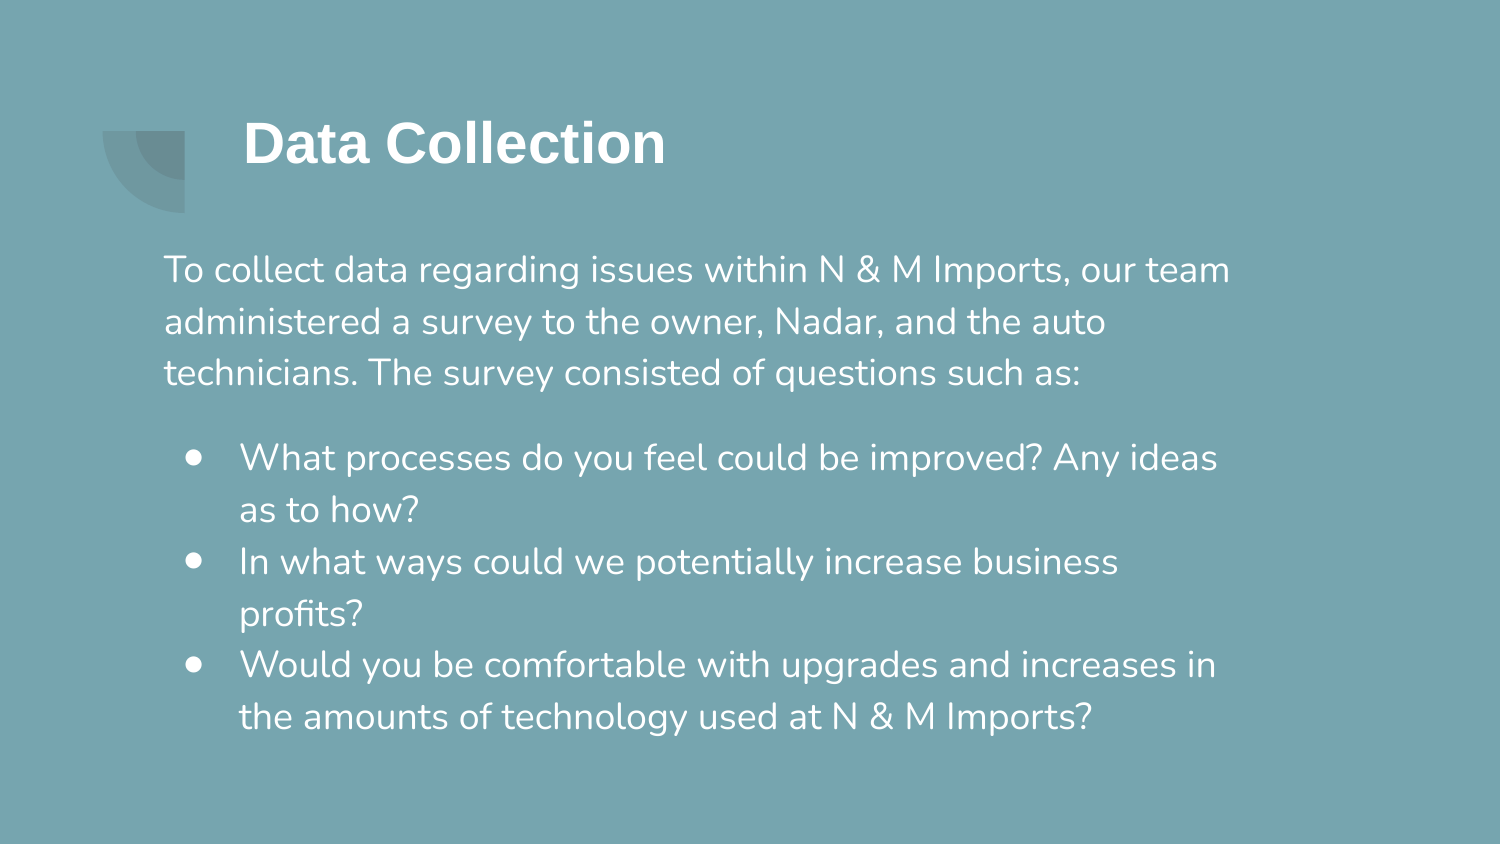

# Data Collection
To collect data regarding issues within N & M Imports, our team administered a survey to the owner, Nadar, and the auto technicians. The survey consisted of questions such as:
What processes do you feel could be improved? Any ideas as to how?
In what ways could we potentially increase business profits?
Would you be comfortable with upgrades and increases in the amounts of technology used at N & M Imports?